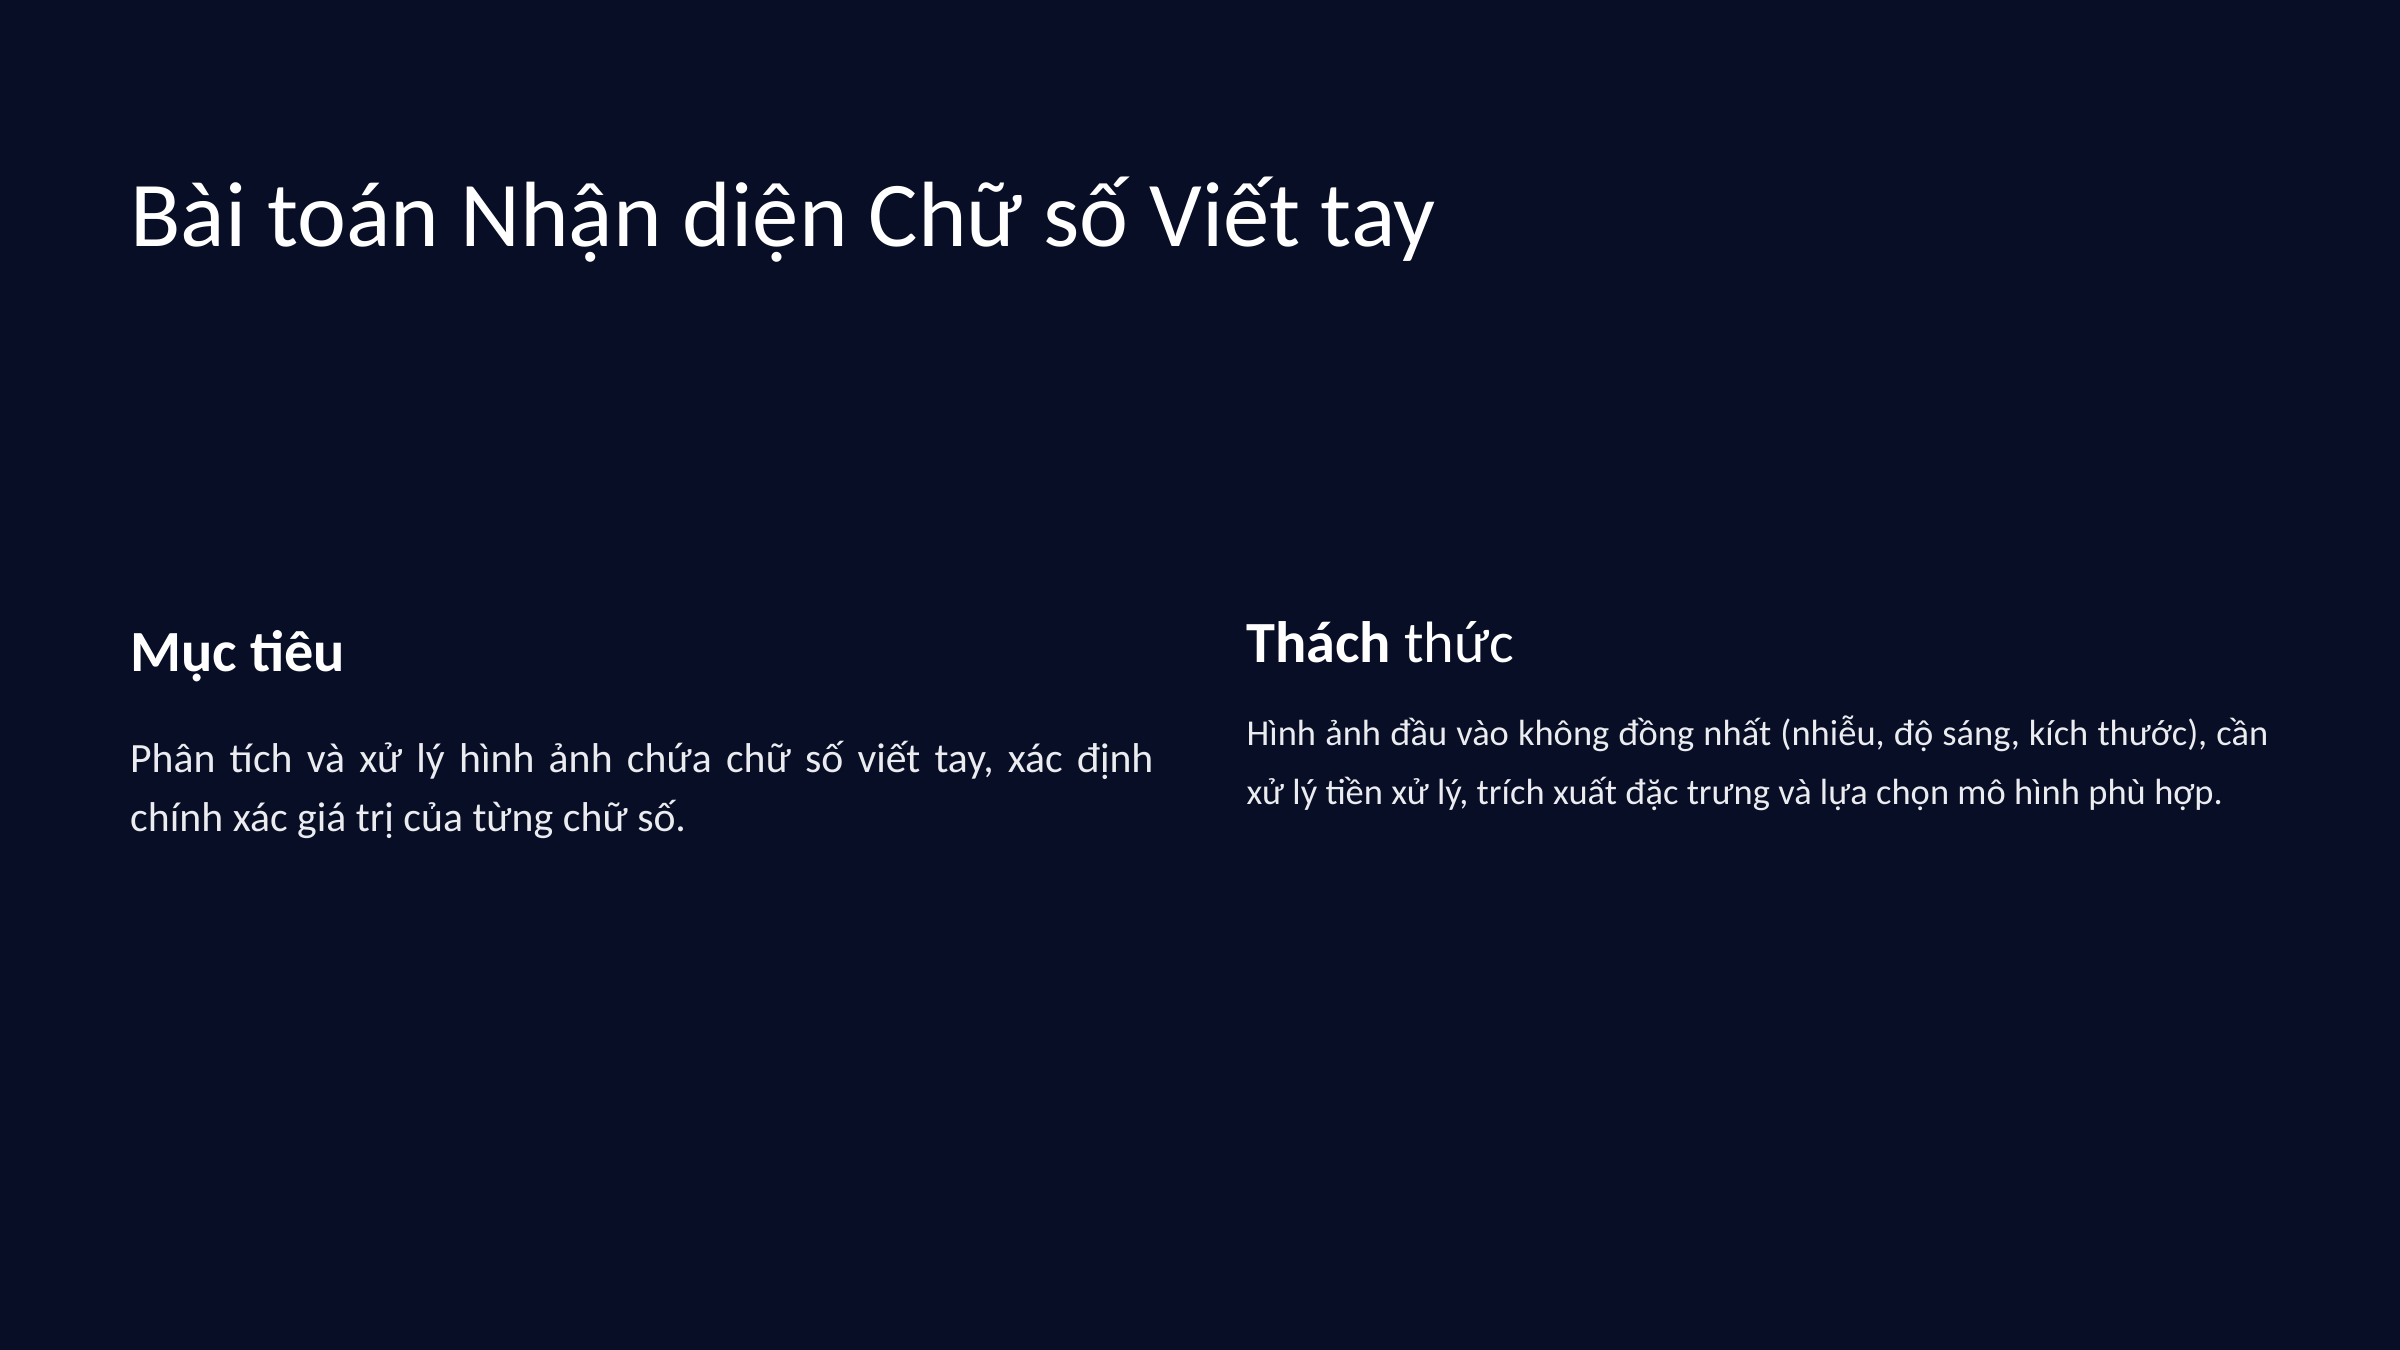

Bài toán Nhận diện Chữ số Viết tay
Thách thức
Mục tiêu
Hình ảnh đầu vào không đồng nhất (nhiễu, độ sáng, kích thước), cần xử lý tiền xử lý, trích xuất đặc trưng và lựa chọn mô hình phù hợp.
Phân tích và xử lý hình ảnh chứa chữ số viết tay, xác định chính xác giá trị của từng chữ số.